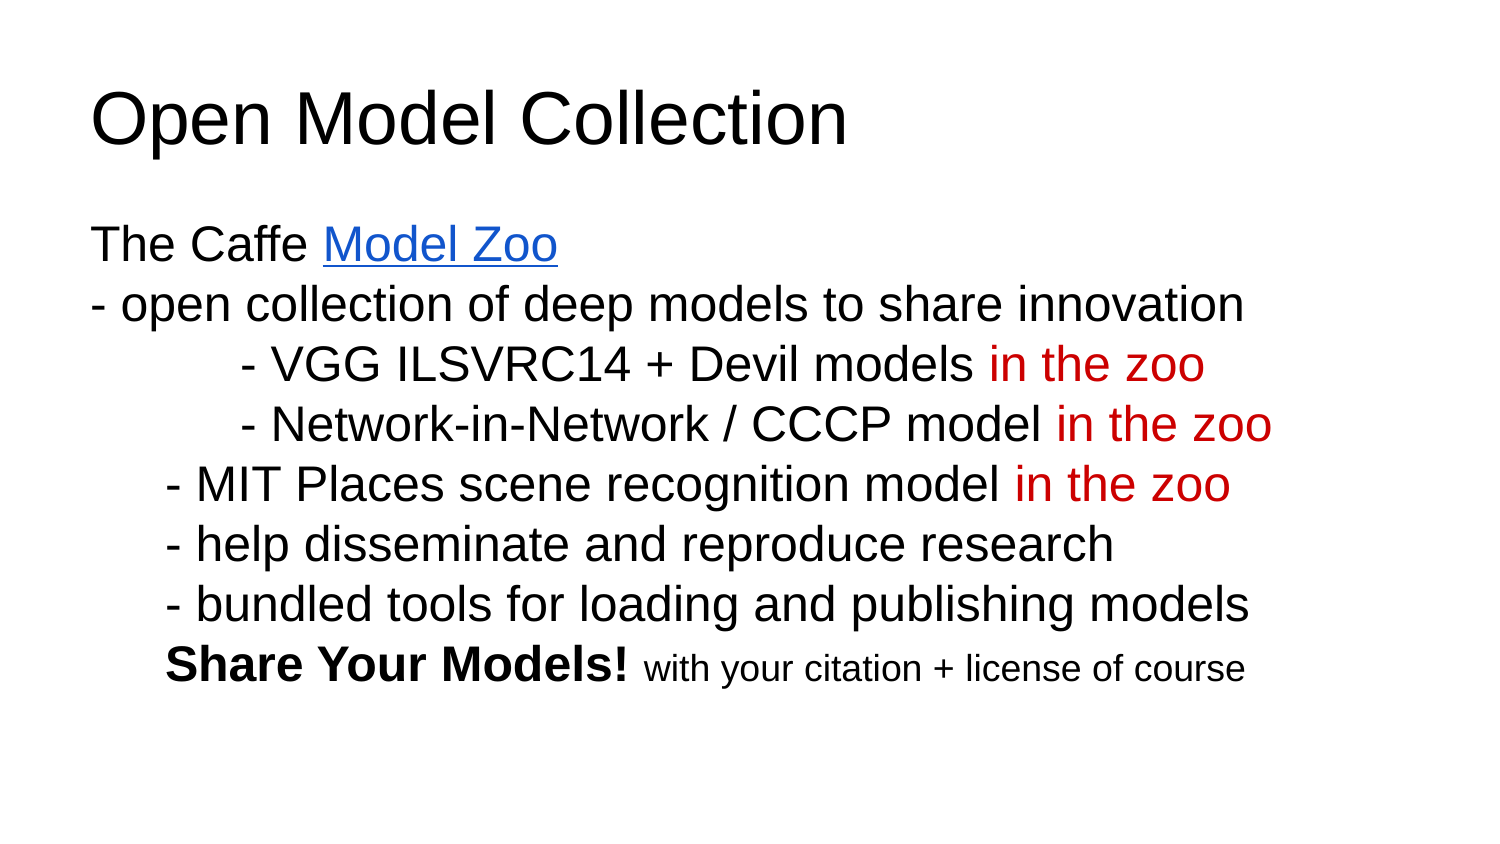

# Open Model Collection
The Caffe Model Zoo
- open collection of deep models to share innovation
	- VGG ILSVRC14 + Devil models in the zoo
	- Network-in-Network / CCCP model in the zoo
- MIT Places scene recognition model in the zoo
- help disseminate and reproduce research
- bundled tools for loading and publishing models
Share Your Models! with your citation + license of course